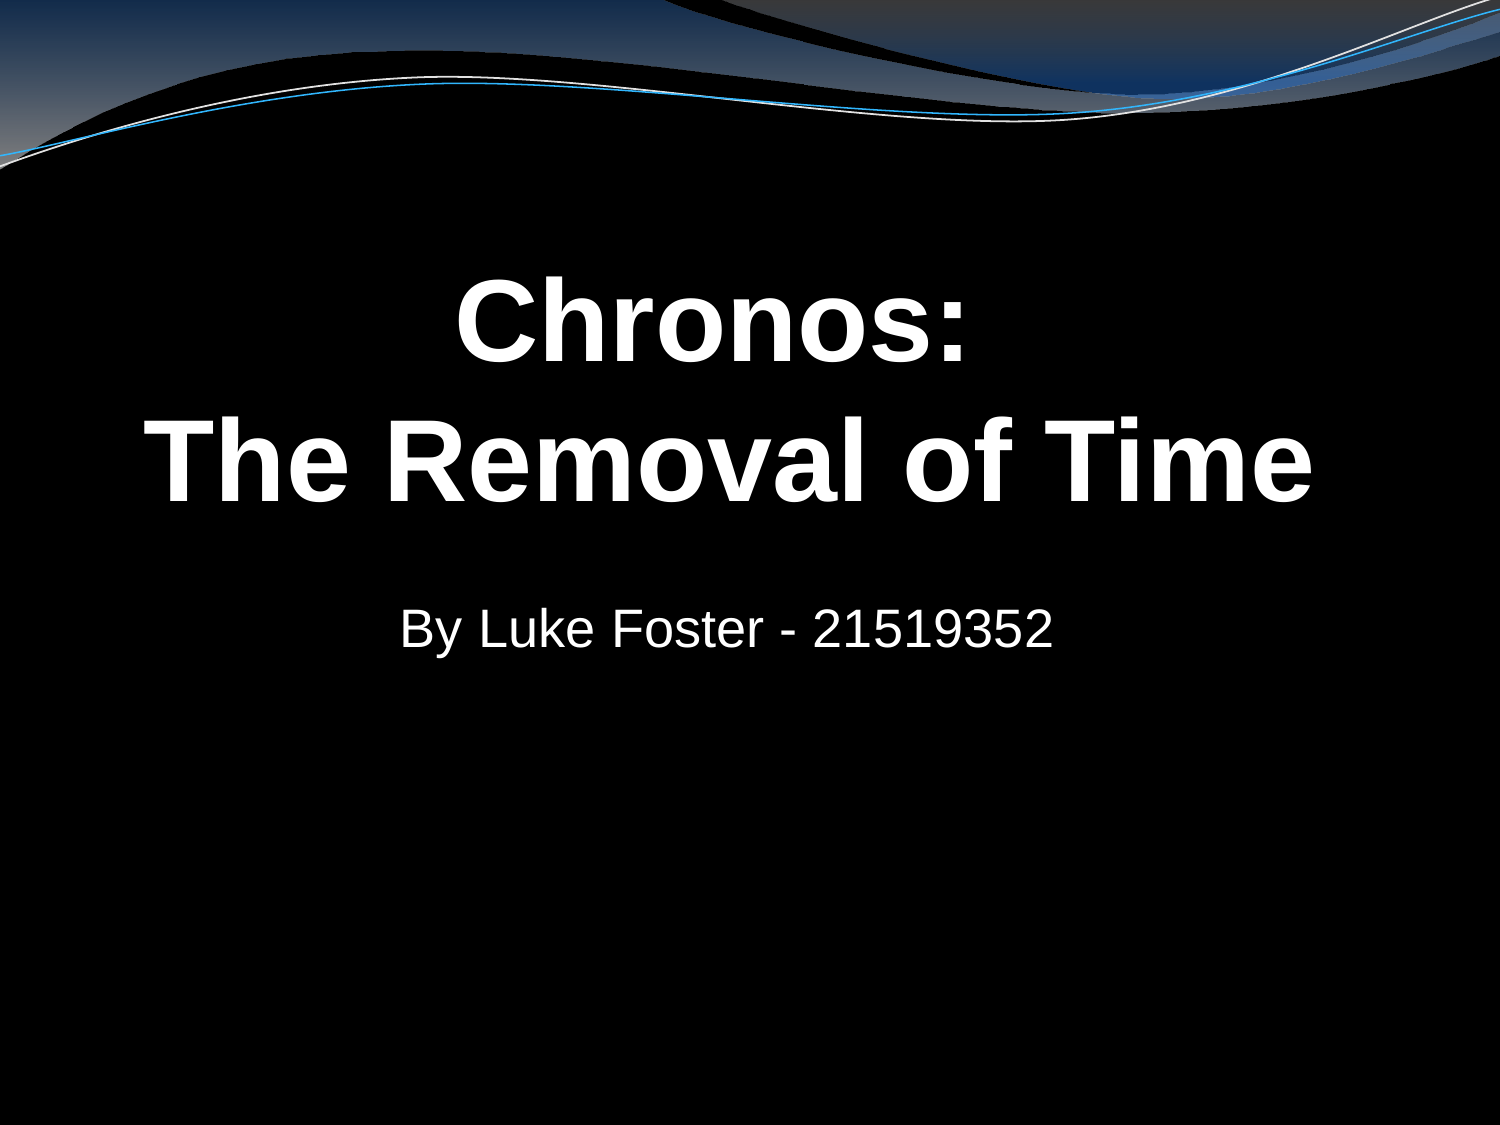

# Chronos: The Removal of Time
By Luke Foster - 21519352